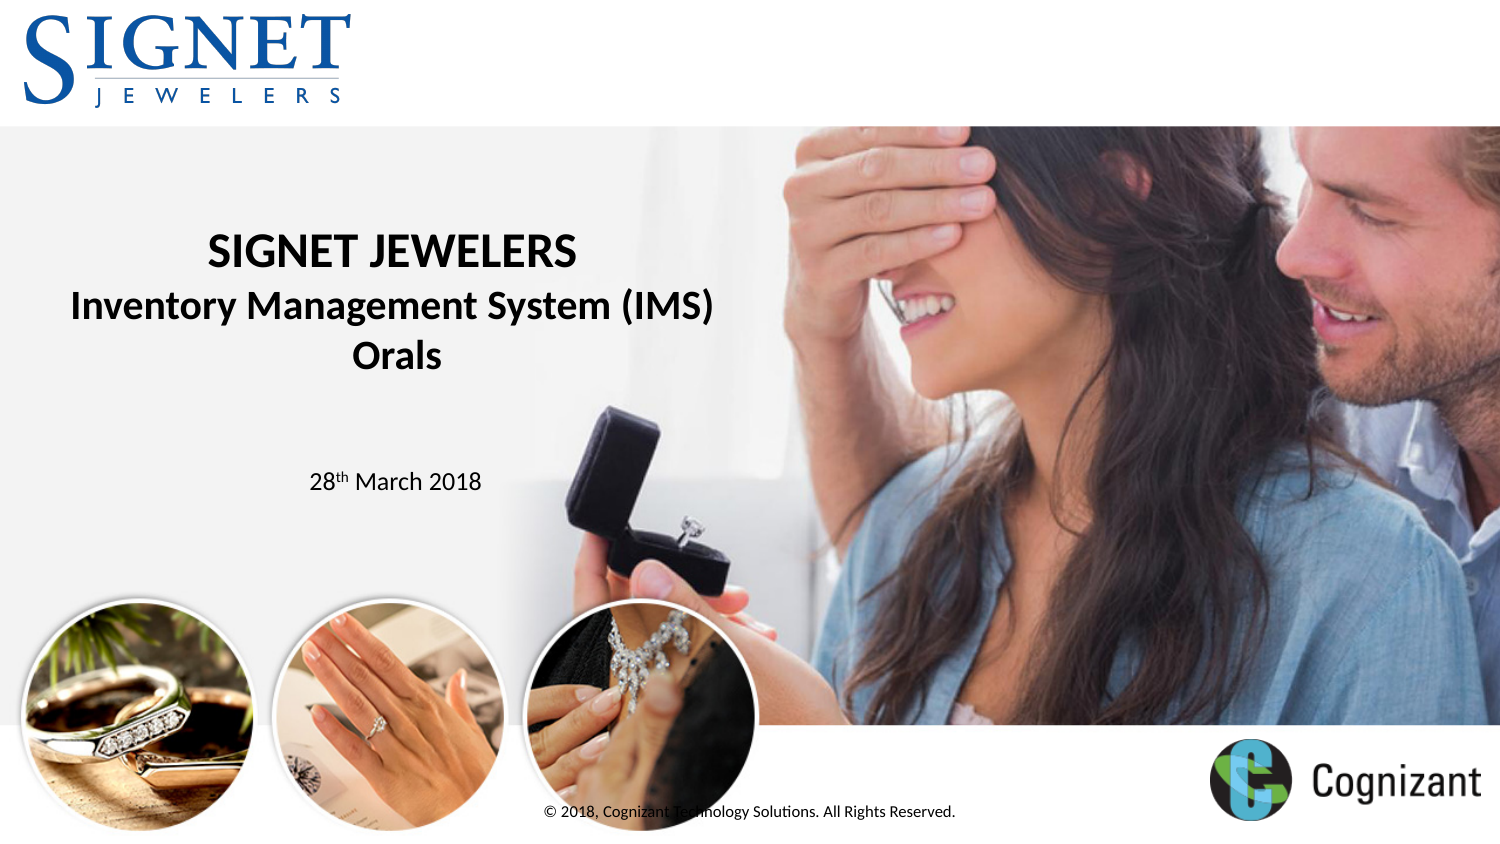

# SIGNET JEWELERS Inventory Management System (IMS) Orals
 28th March 2018